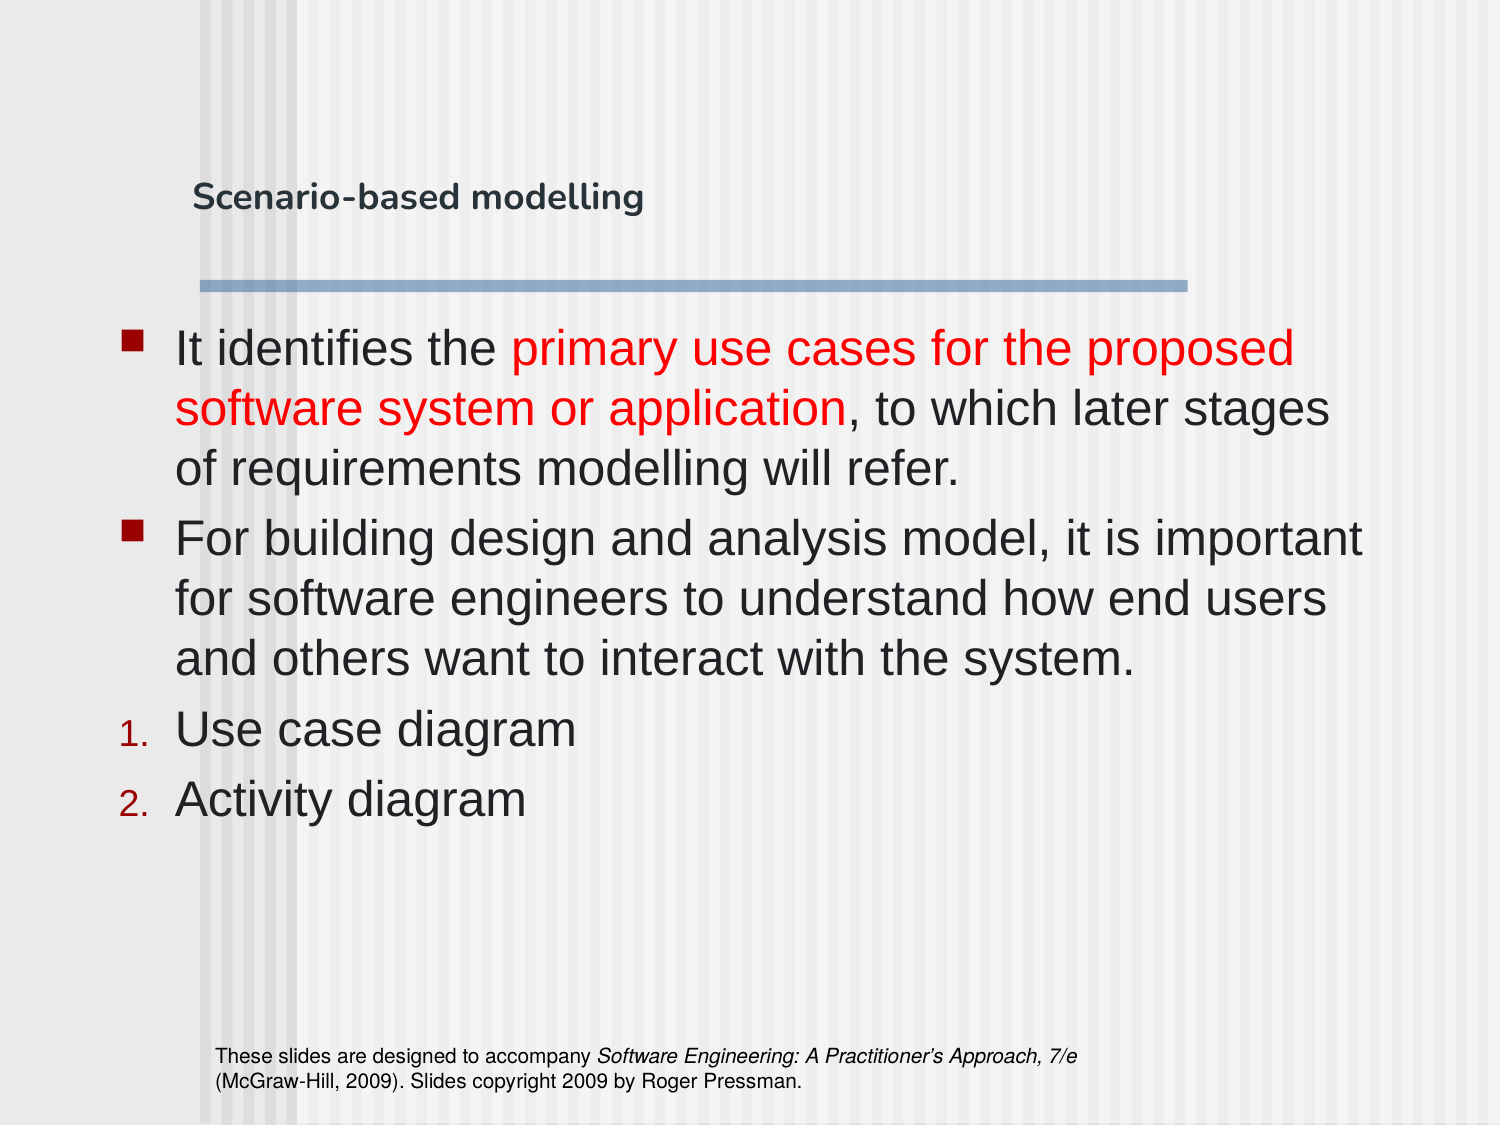

Scenario-based modelling
It identifies the primary use cases for the proposed software system or application, to which later stages of requirements modelling will refer.
For building design and analysis model, it is important for software engineers to understand how end users and others want to interact with the system.
Use case diagram
Activity diagram
These slides are designed to accompany Software Engineering: A Practitioner’s Approach, 7/e (McGraw-Hill, 2009). Slides copyright 2009 by Roger Pressman.
29